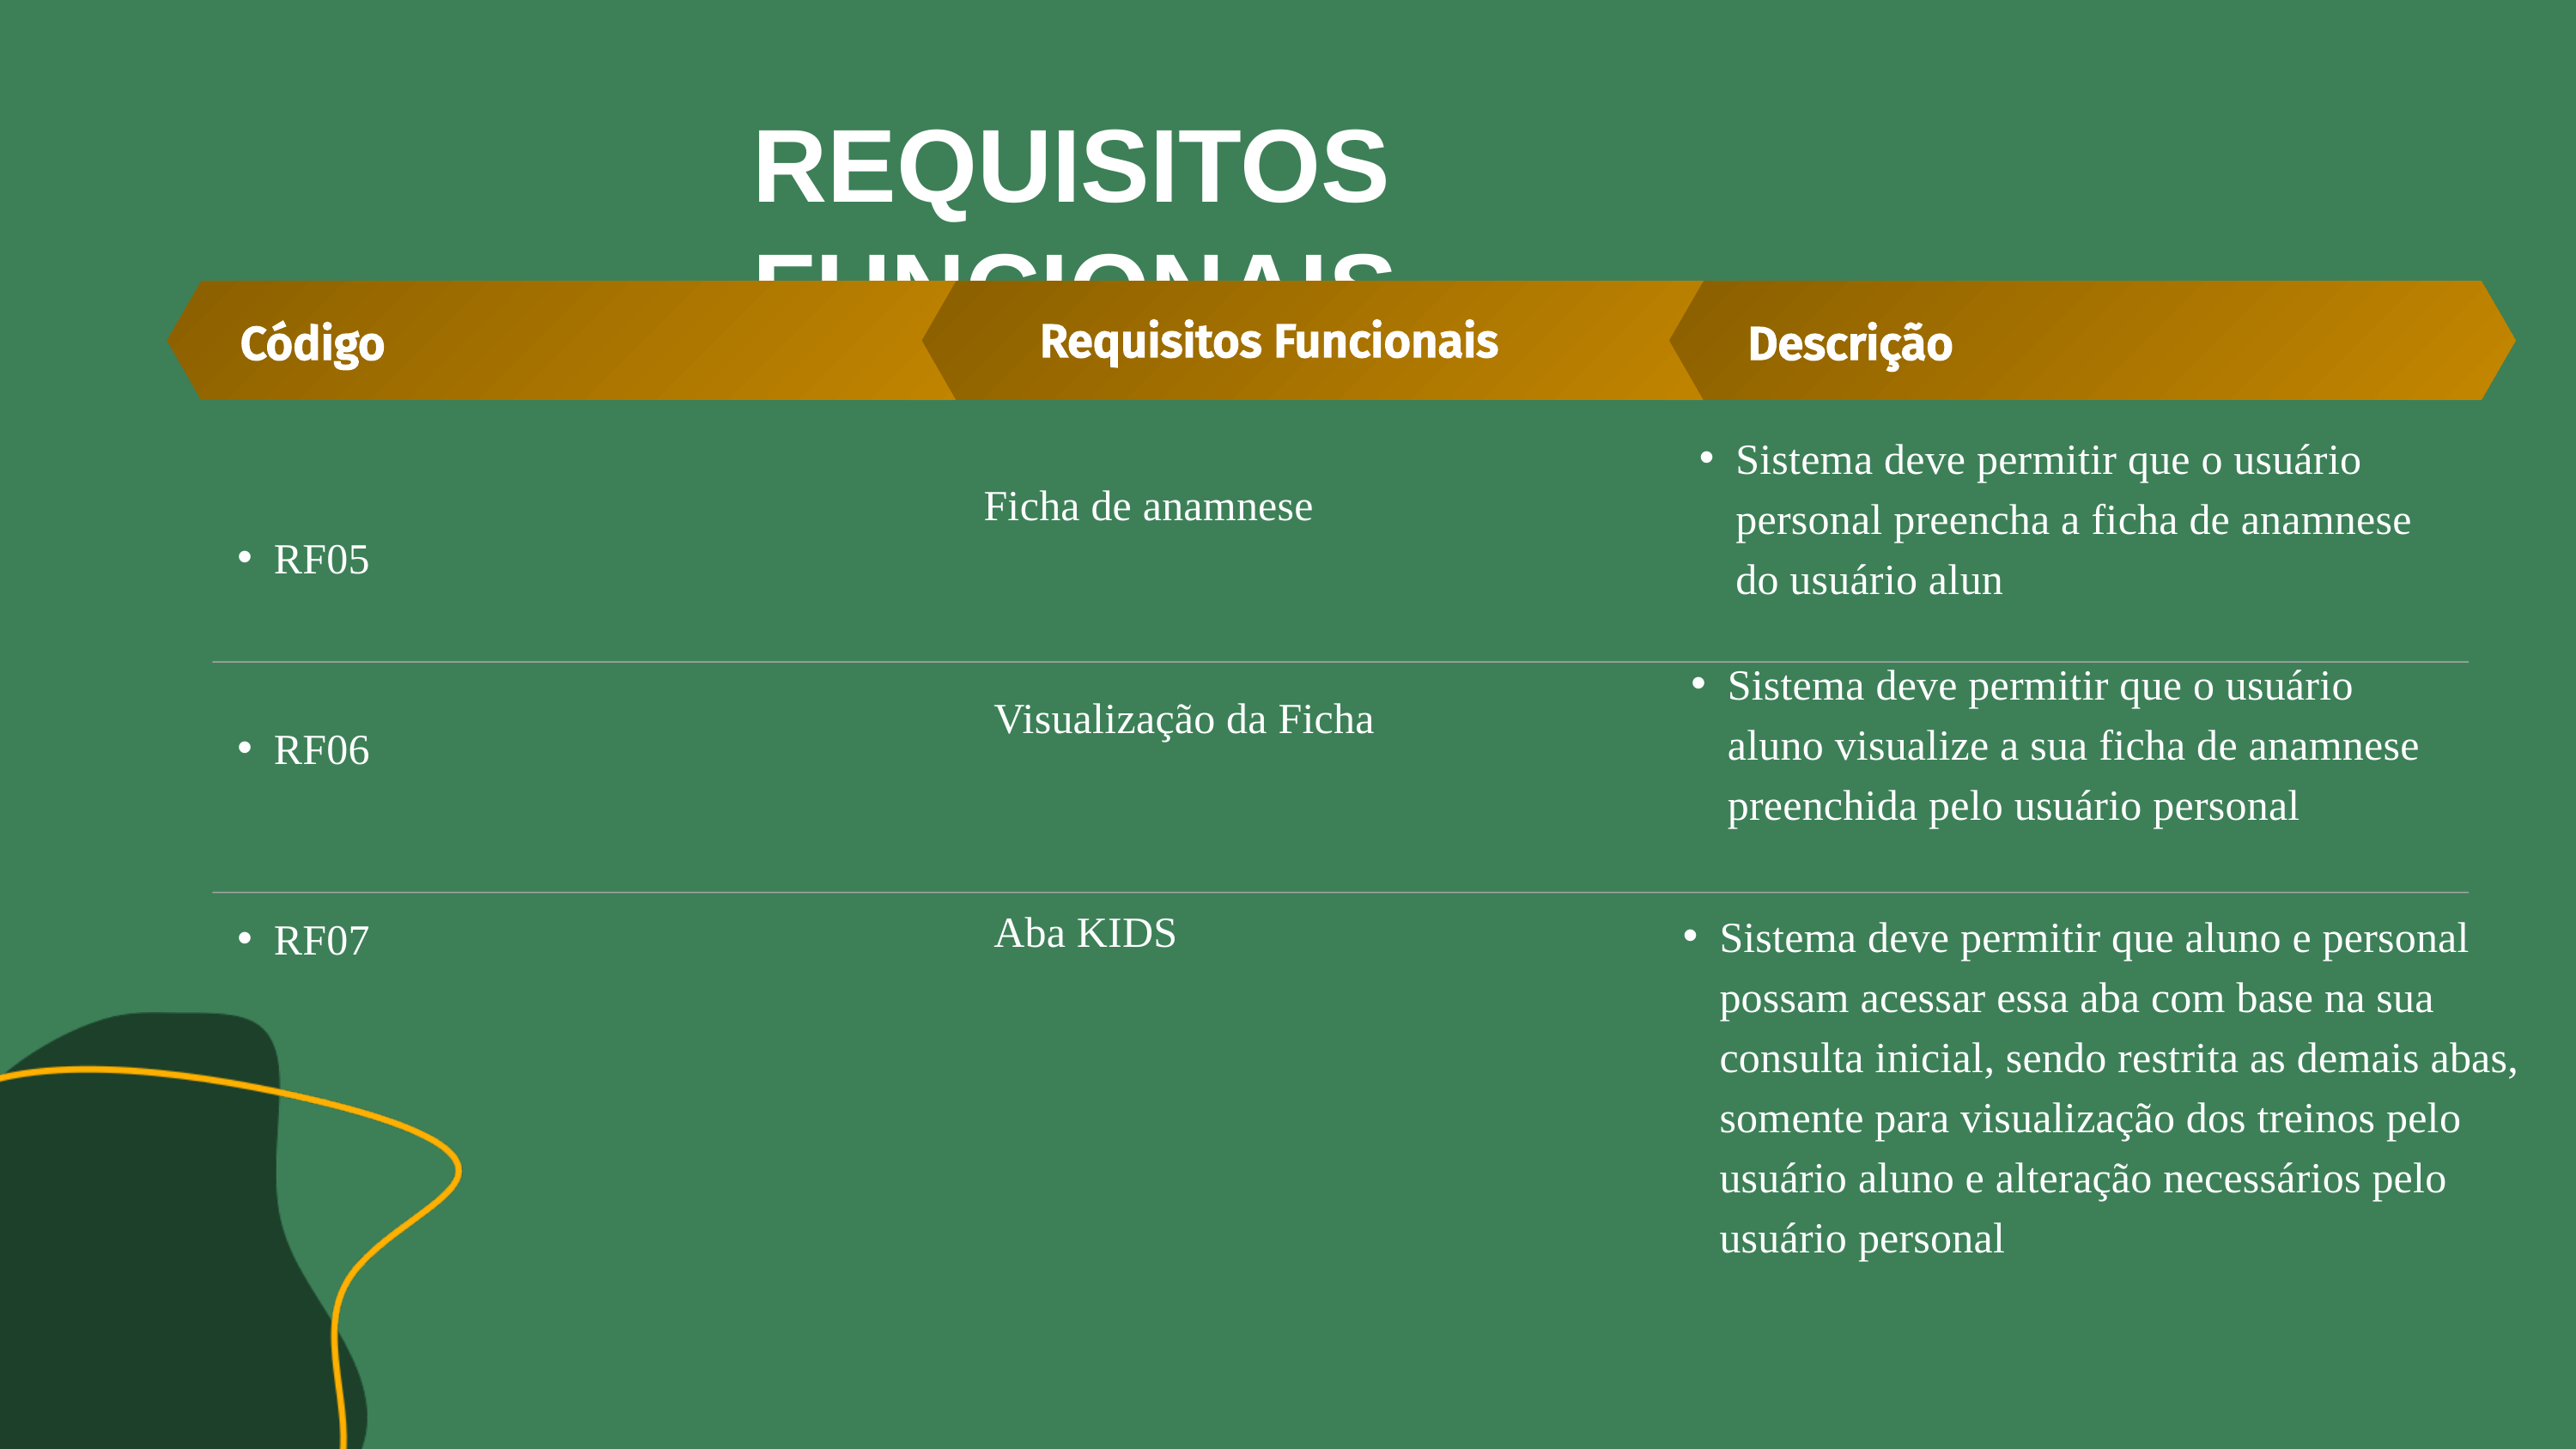

REQUISITOS FUNCIONAIS

Requisitos Funcionais
Código
Descrição
Sistema deve permitir que o usuário personal preencha a ficha de anamnese do usuário alun
Ficha de anamnese
RF05
Sistema deve permitir que o usuário aluno visualize a sua ficha de anamnese preenchida pelo usuário personal

Visualização da Ficha
RF06

Aba KIDS
Sistema deve permitir que aluno e personal possam acessar essa aba com base na sua consulta inicial, sendo restrita as demais abas, somente para visualização dos treinos pelo usuário aluno e alteração necessários pelo usuário personal
RF07